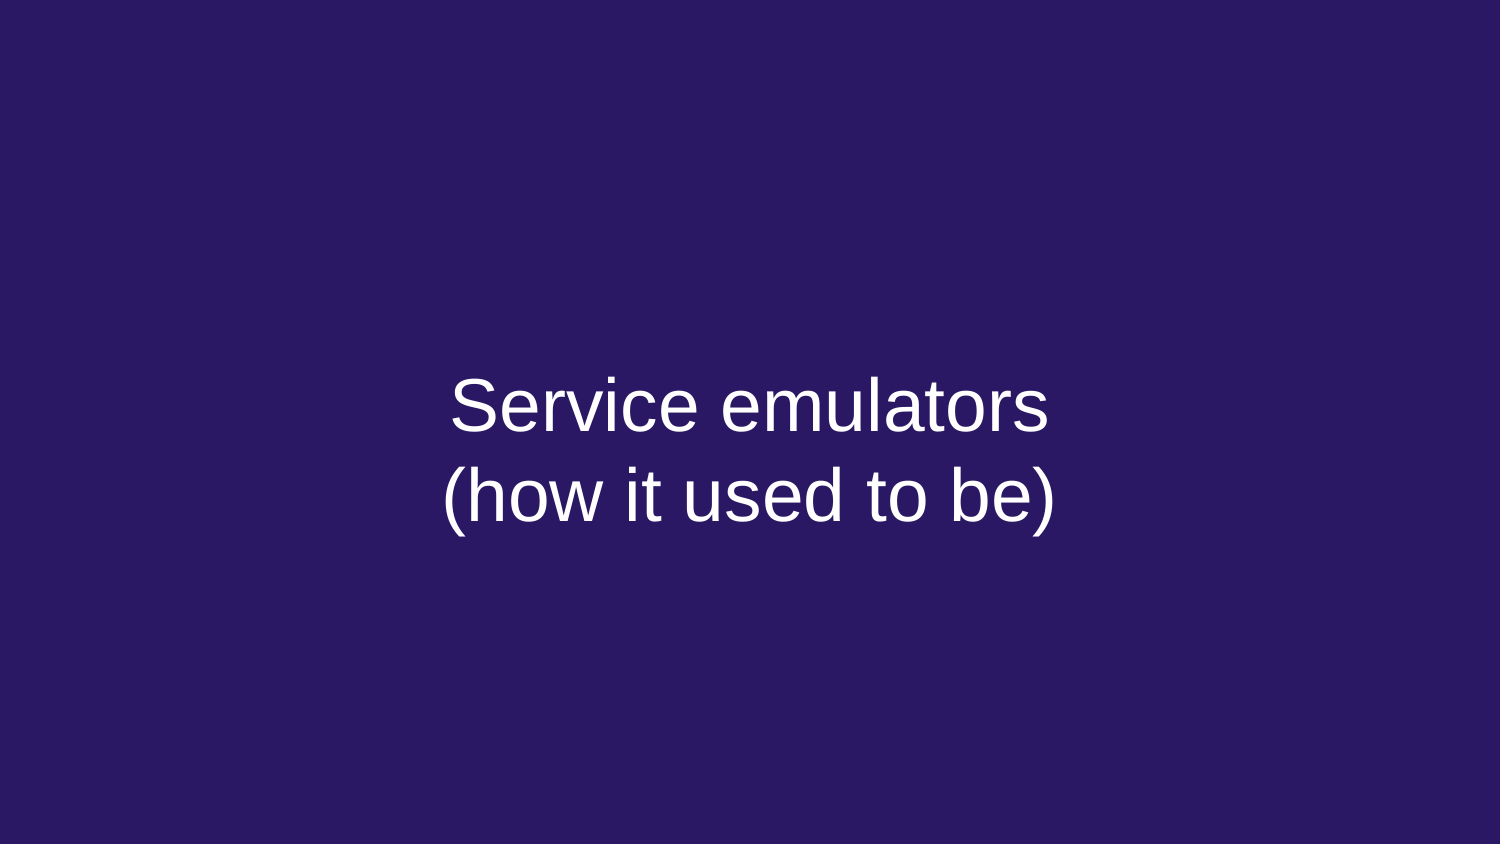

# Service emulators (how it used to be)